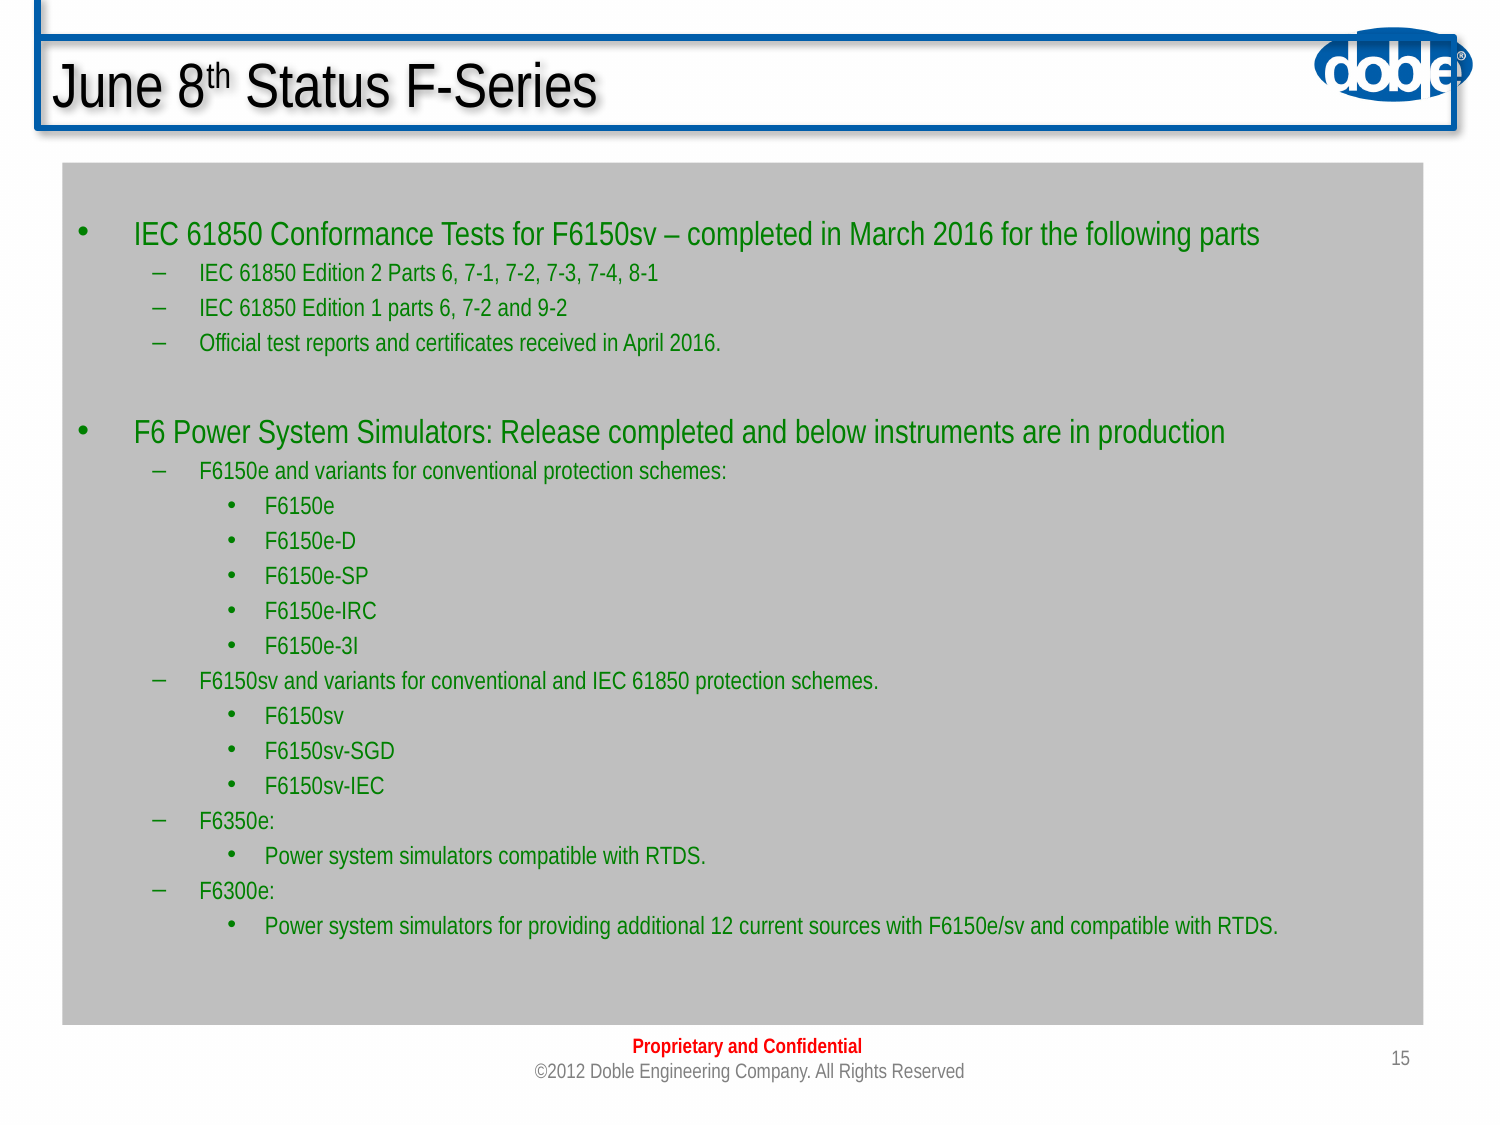

# June 8th Status F-Series

IEC 61850 Conformance Tests for F6150sv – completed in March 2016 for the following parts
IEC 61850 Edition 2 Parts 6, 7-1, 7-2, 7-3, 7-4, 8-1
IEC 61850 Edition 1 parts 6, 7-2 and 9-2
Official test reports and certificates received in April 2016.

F6 Power System Simulators: Release completed and below instruments are in production
F6150e and variants for conventional protection schemes:
F6150e
F6150e-D
F6150e-SP
F6150e-IRC
F6150e-3I
F6150sv and variants for conventional and IEC 61850 protection schemes.
F6150sv
F6150sv-SGD
F6150sv-IEC
F6350e:
Power system simulators compatible with RTDS.
F6300e:
Power system simulators for providing additional 12 current sources with F6150e/sv and compatible with RTDS.